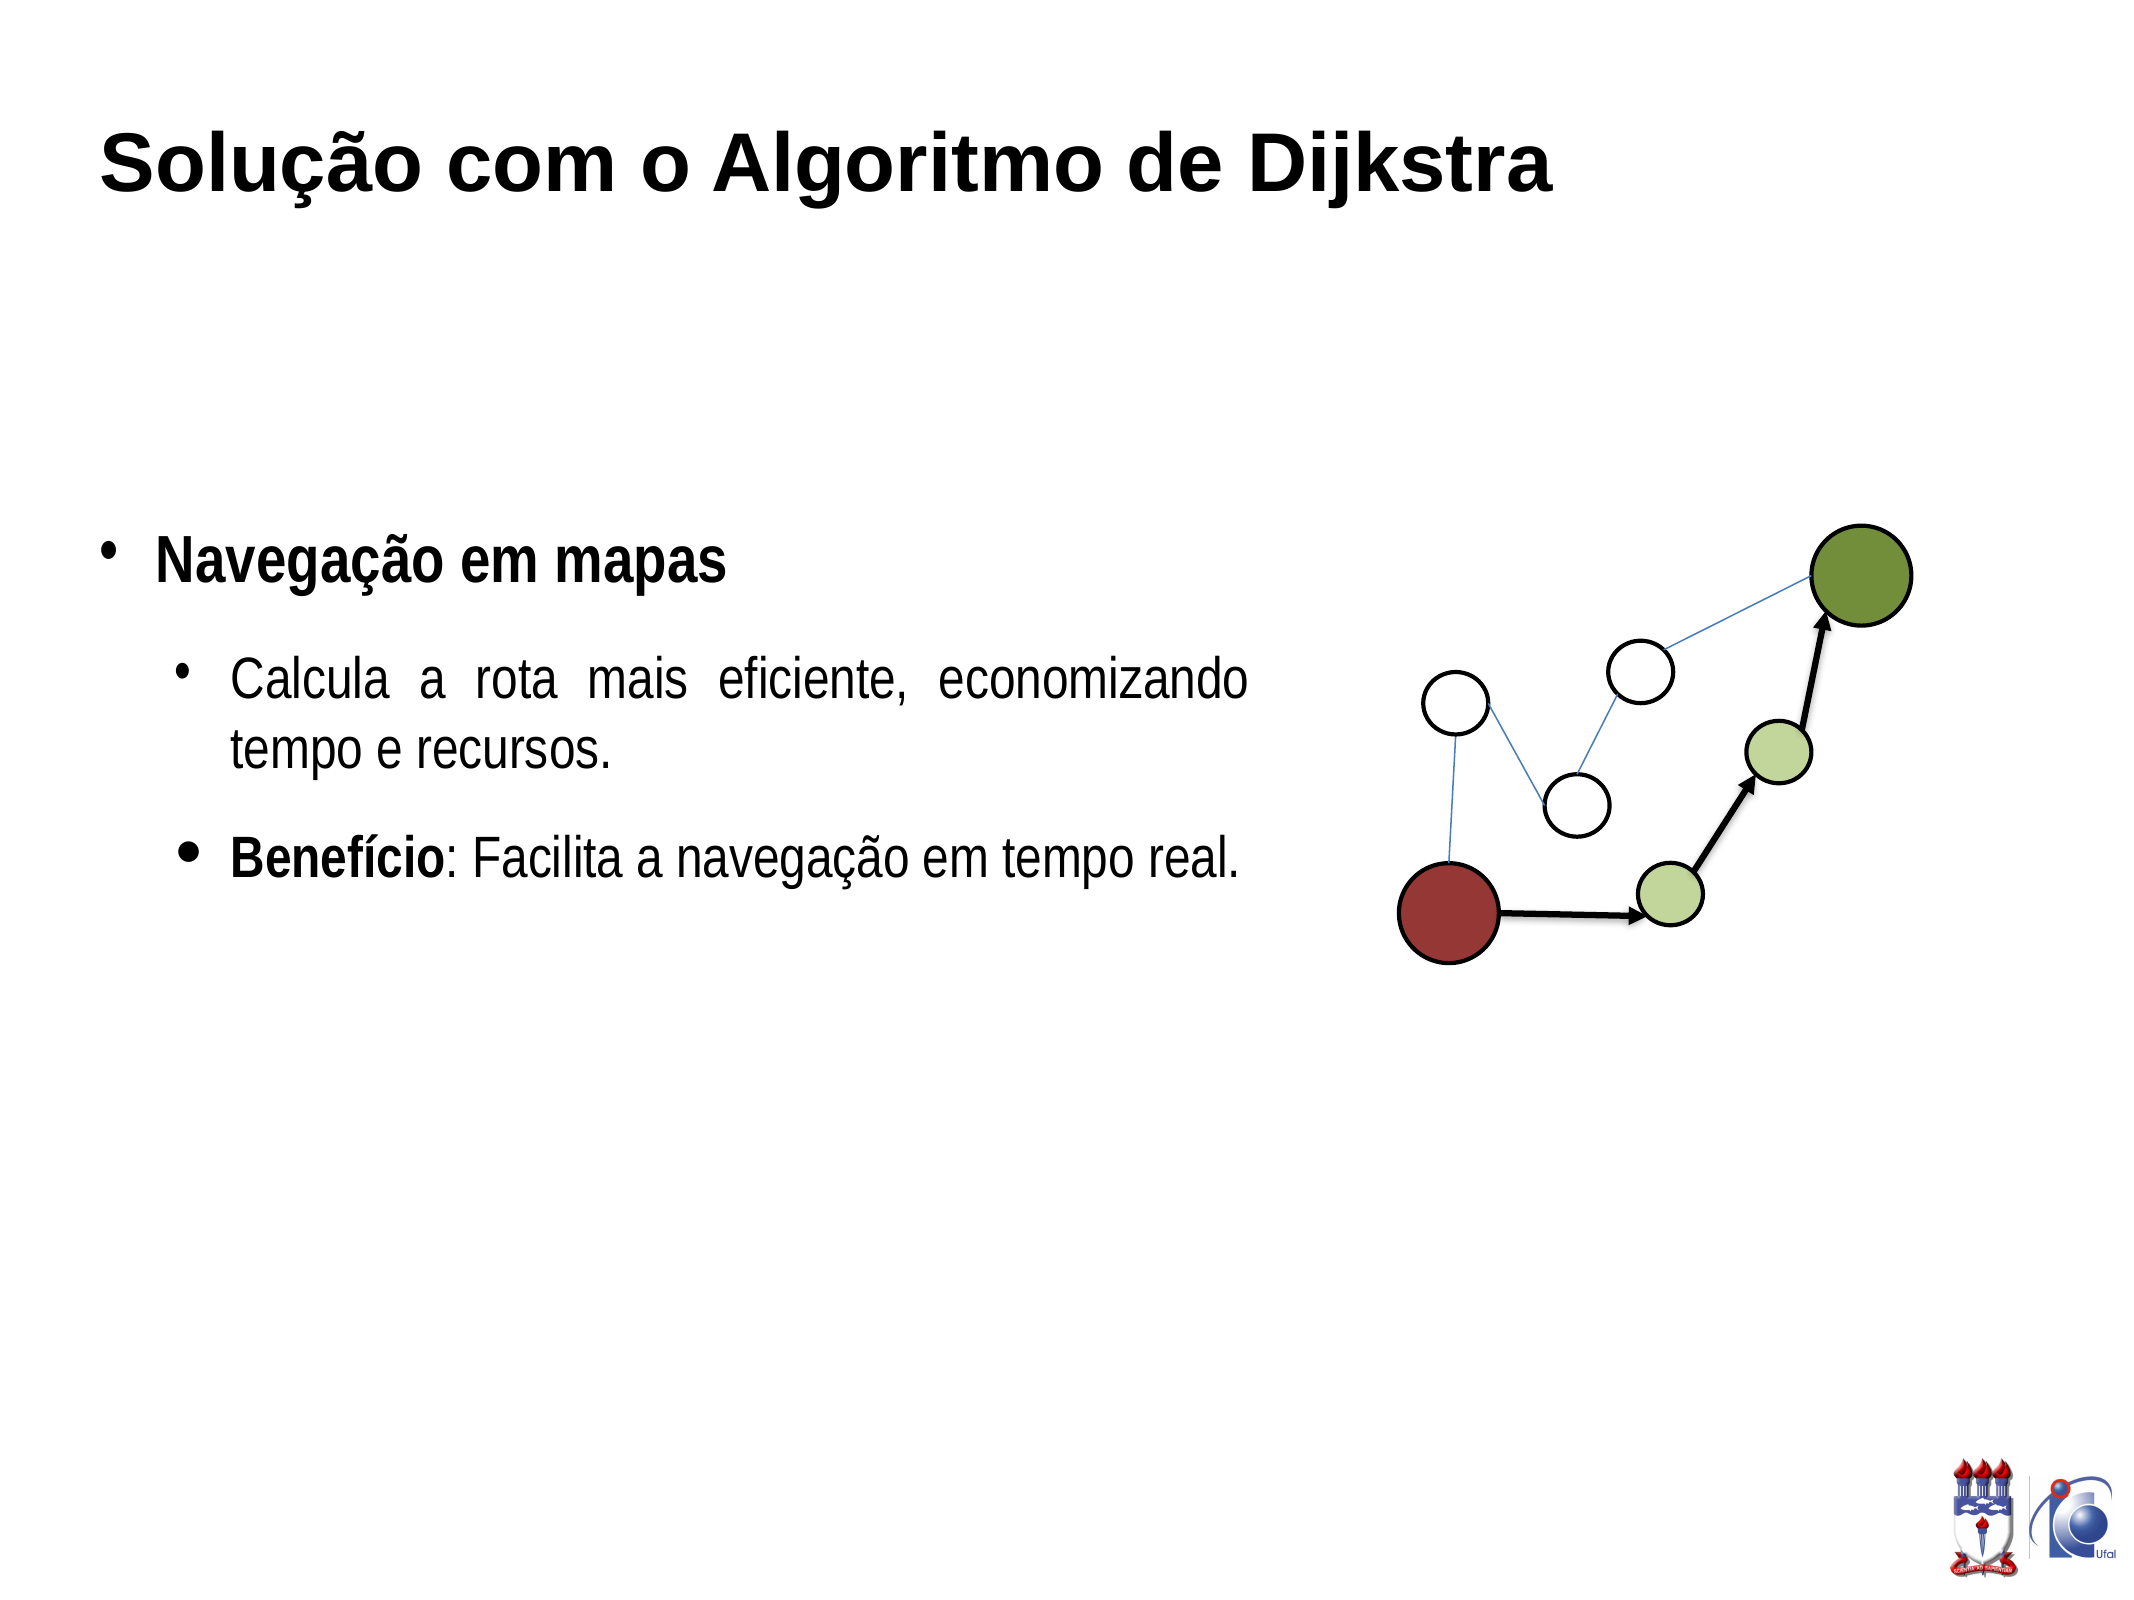

# Solução com o Algoritmo de Dijkstra
Navegação em mapas

Calcula a rota mais eficiente, economizando tempo e recursos.

Benefício: Facilita a navegação em tempo real.